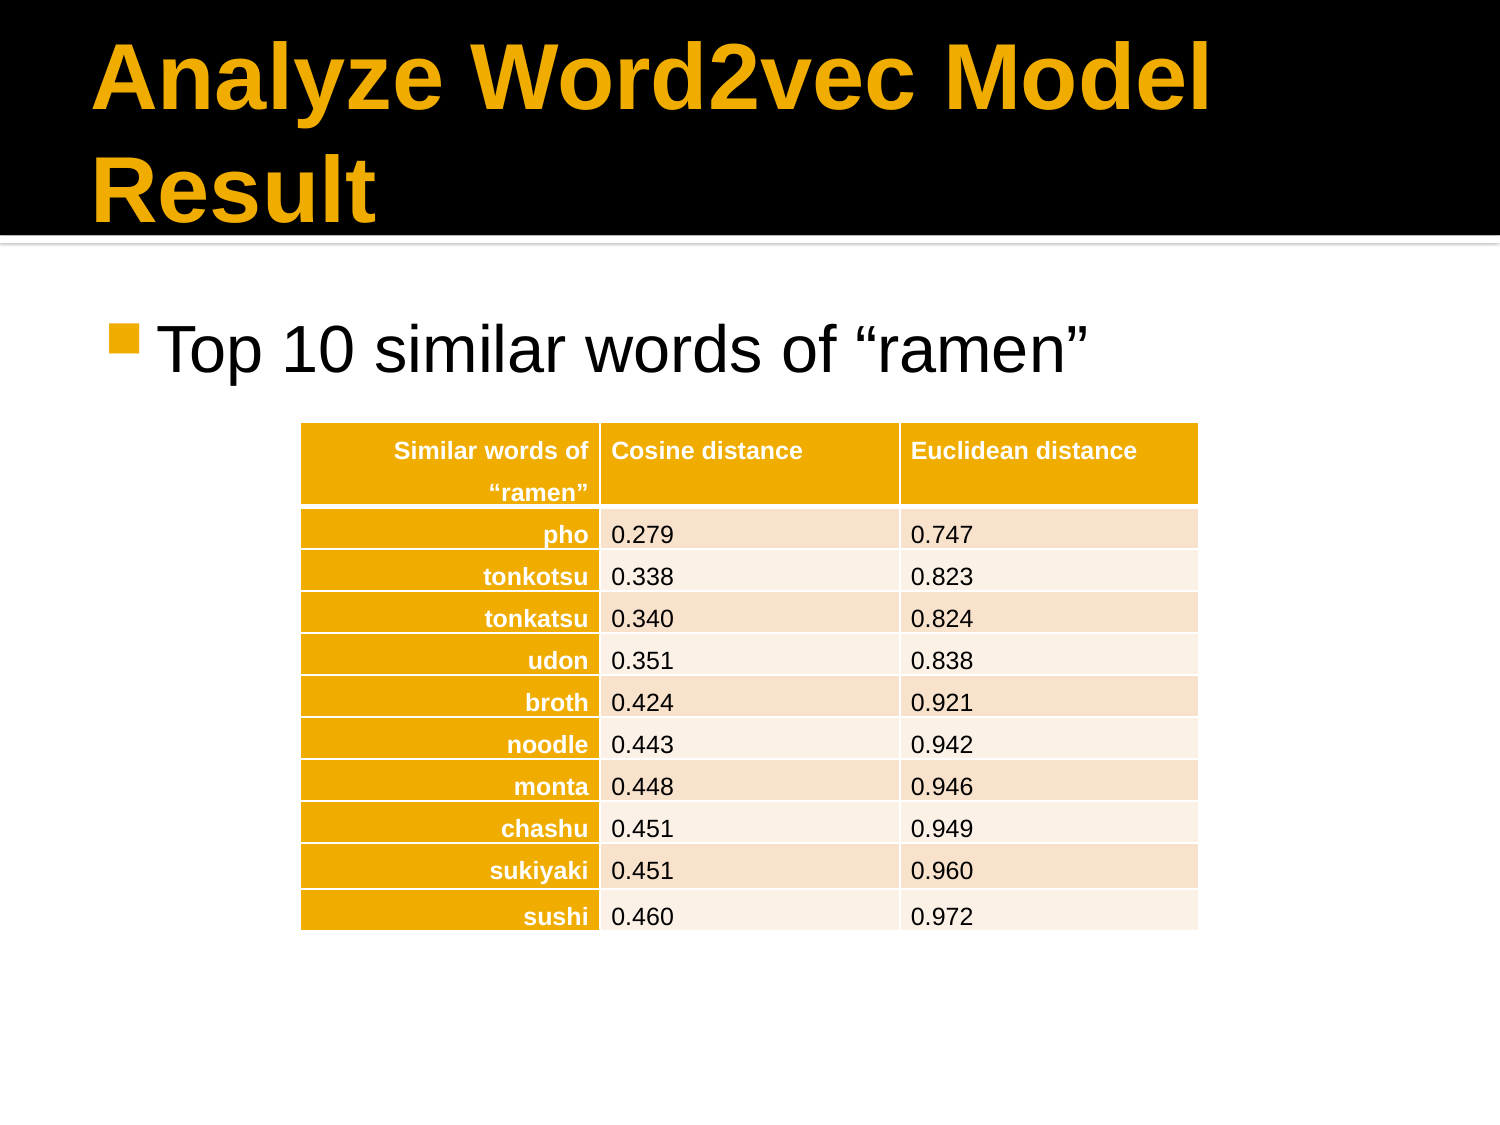

# Analyze Word2vec Model Result
Top 10 similar words of “ramen”

| Similar words of “ramen” | Cosine distance | Euclidean distance |
| --- | --- | --- |
| pho | 0.279 | 0.747 |
| tonkotsu | 0.338 | 0.823 |
| tonkatsu | 0.340 | 0.824 |
| udon | 0.351 | 0.838 |
| broth | 0.424 | 0.921 |
| noodle | 0.443 | 0.942 |
| monta | 0.448 | 0.946 |
| chashu | 0.451 | 0.949 |
| sukiyaki | 0.451 | 0.960 |
| sushi | 0.460 | 0.972 |